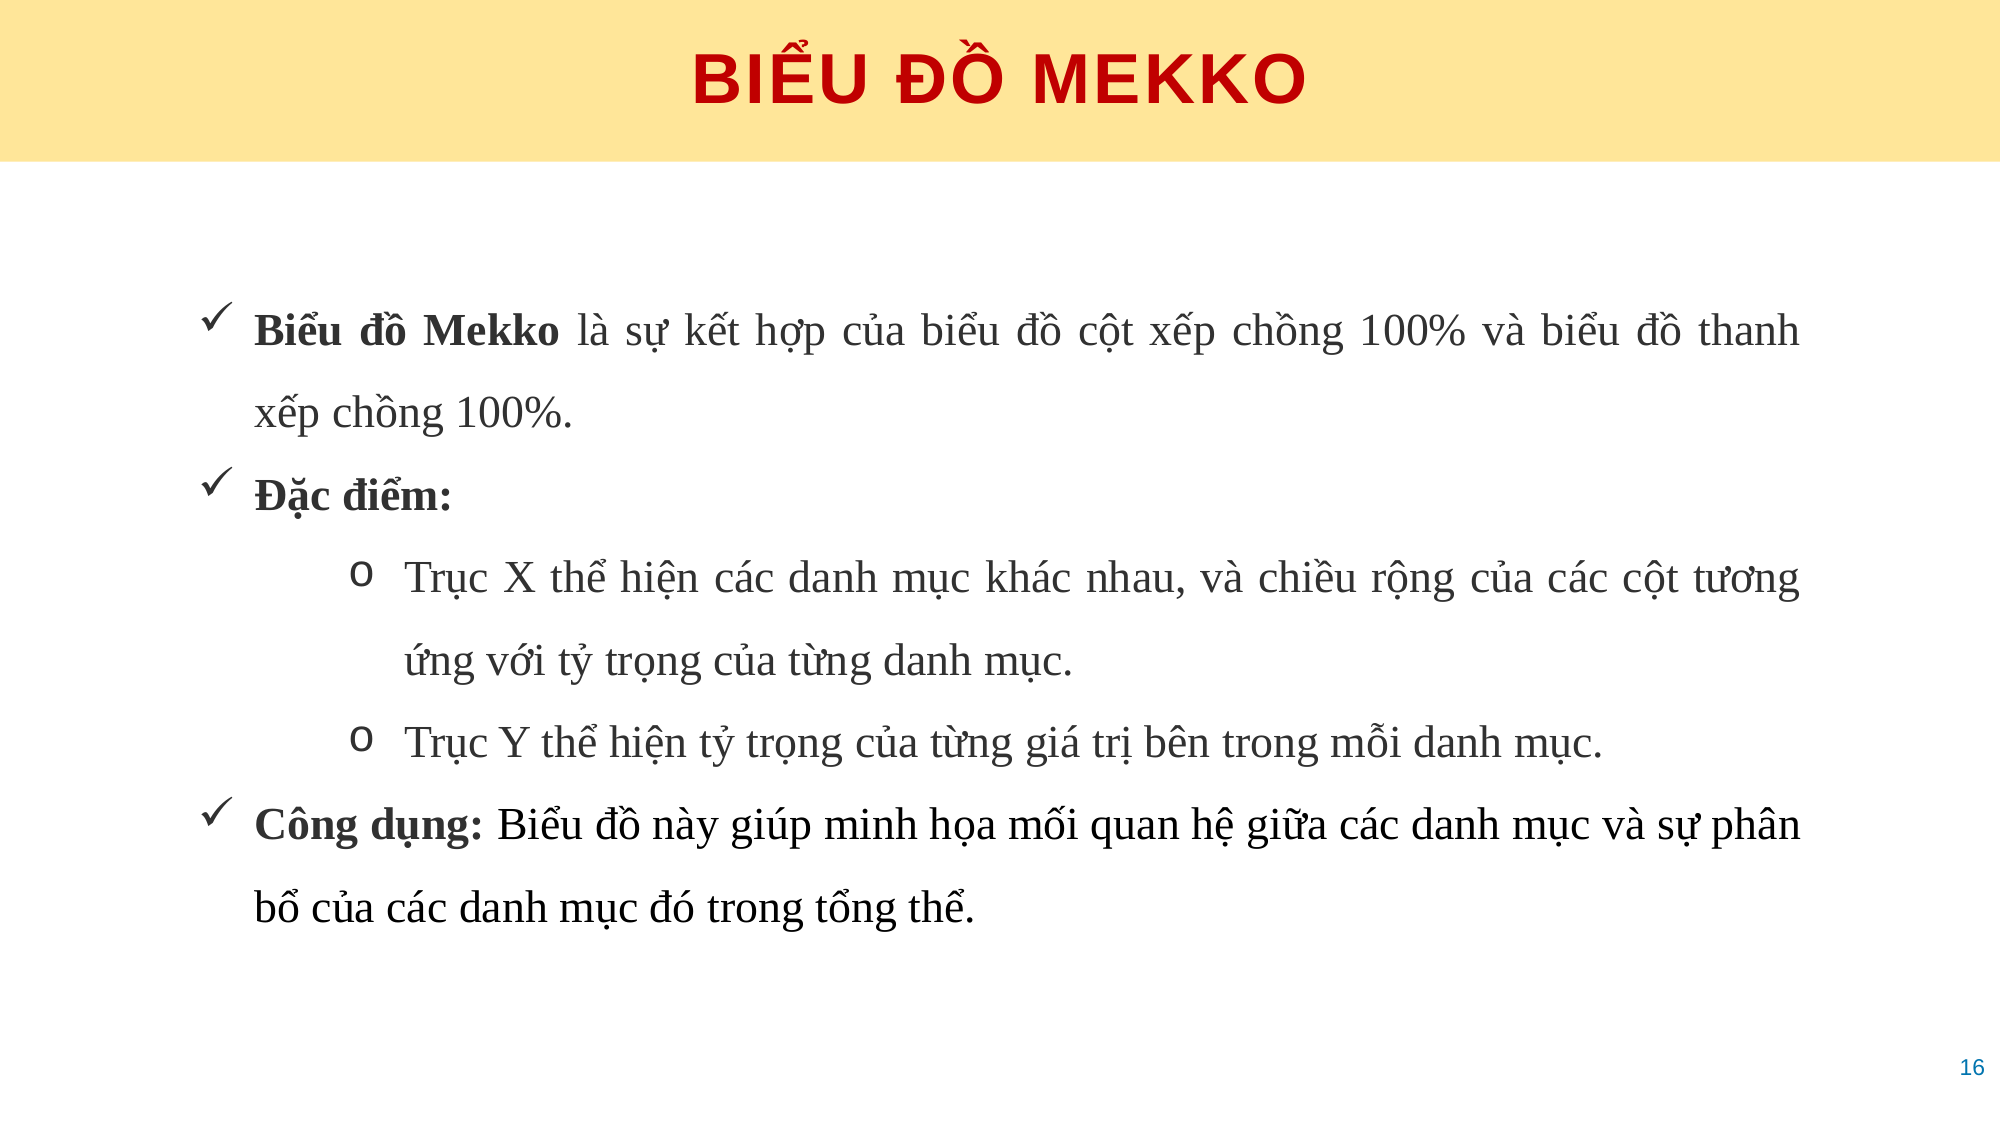

# BIỂU ĐỒ MEKKO
Biểu đồ Mekko là sự kết hợp của biểu đồ cột xếp chồng 100% và biểu đồ thanh xếp chồng 100%.
Đặc điểm:
Trục X thể hiện các danh mục khác nhau, và chiều rộng của các cột tương ứng với tỷ trọng của từng danh mục.
Trục Y thể hiện tỷ trọng của từng giá trị bên trong mỗi danh mục.
Công dụng: Biểu đồ này giúp minh họa mối quan hệ giữa các danh mục và sự phân bổ của các danh mục đó trong tổng thể.
16